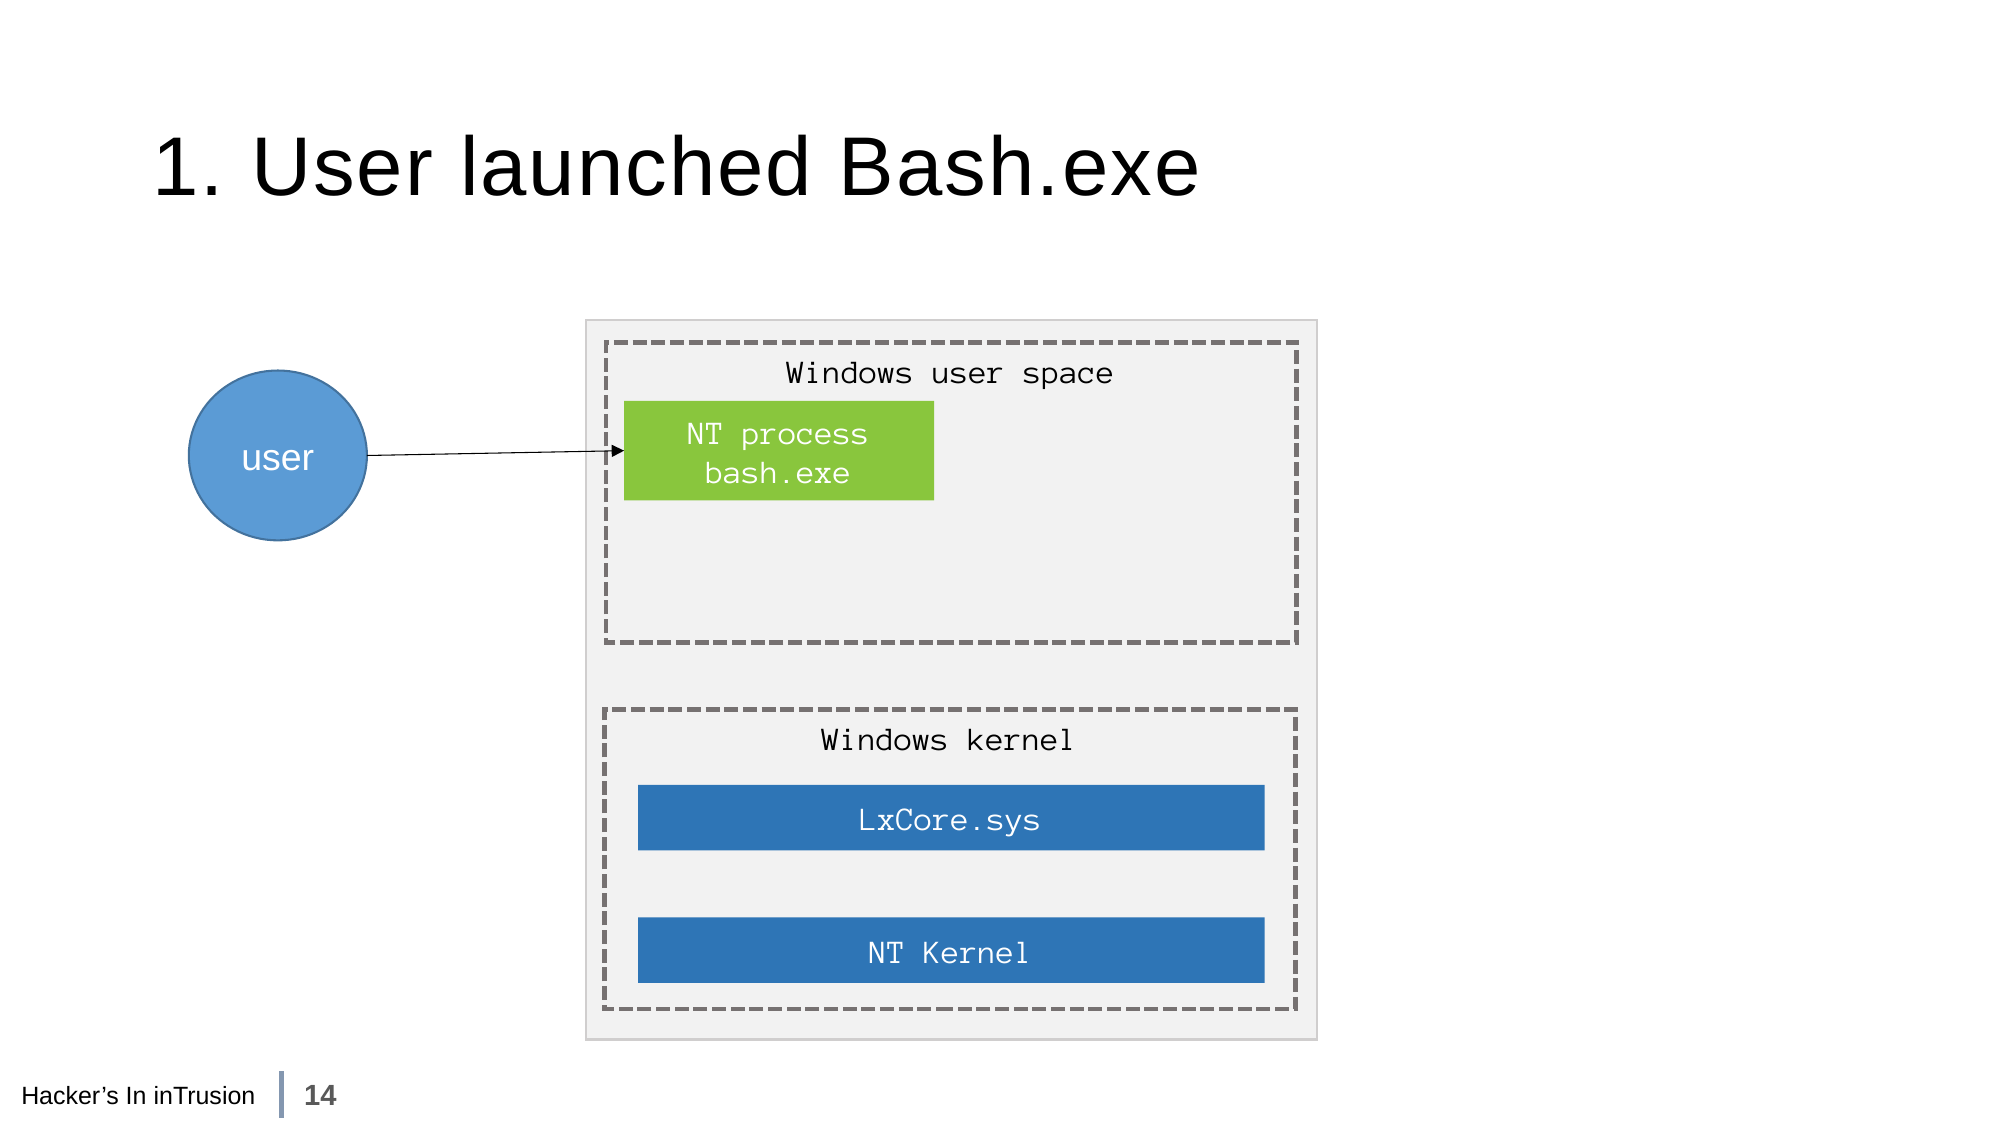

# 1. User launched Bash.exe

Windows user space
NT process
bash.exe
Windows kernel
LxCore.sys
NT Kernel
user